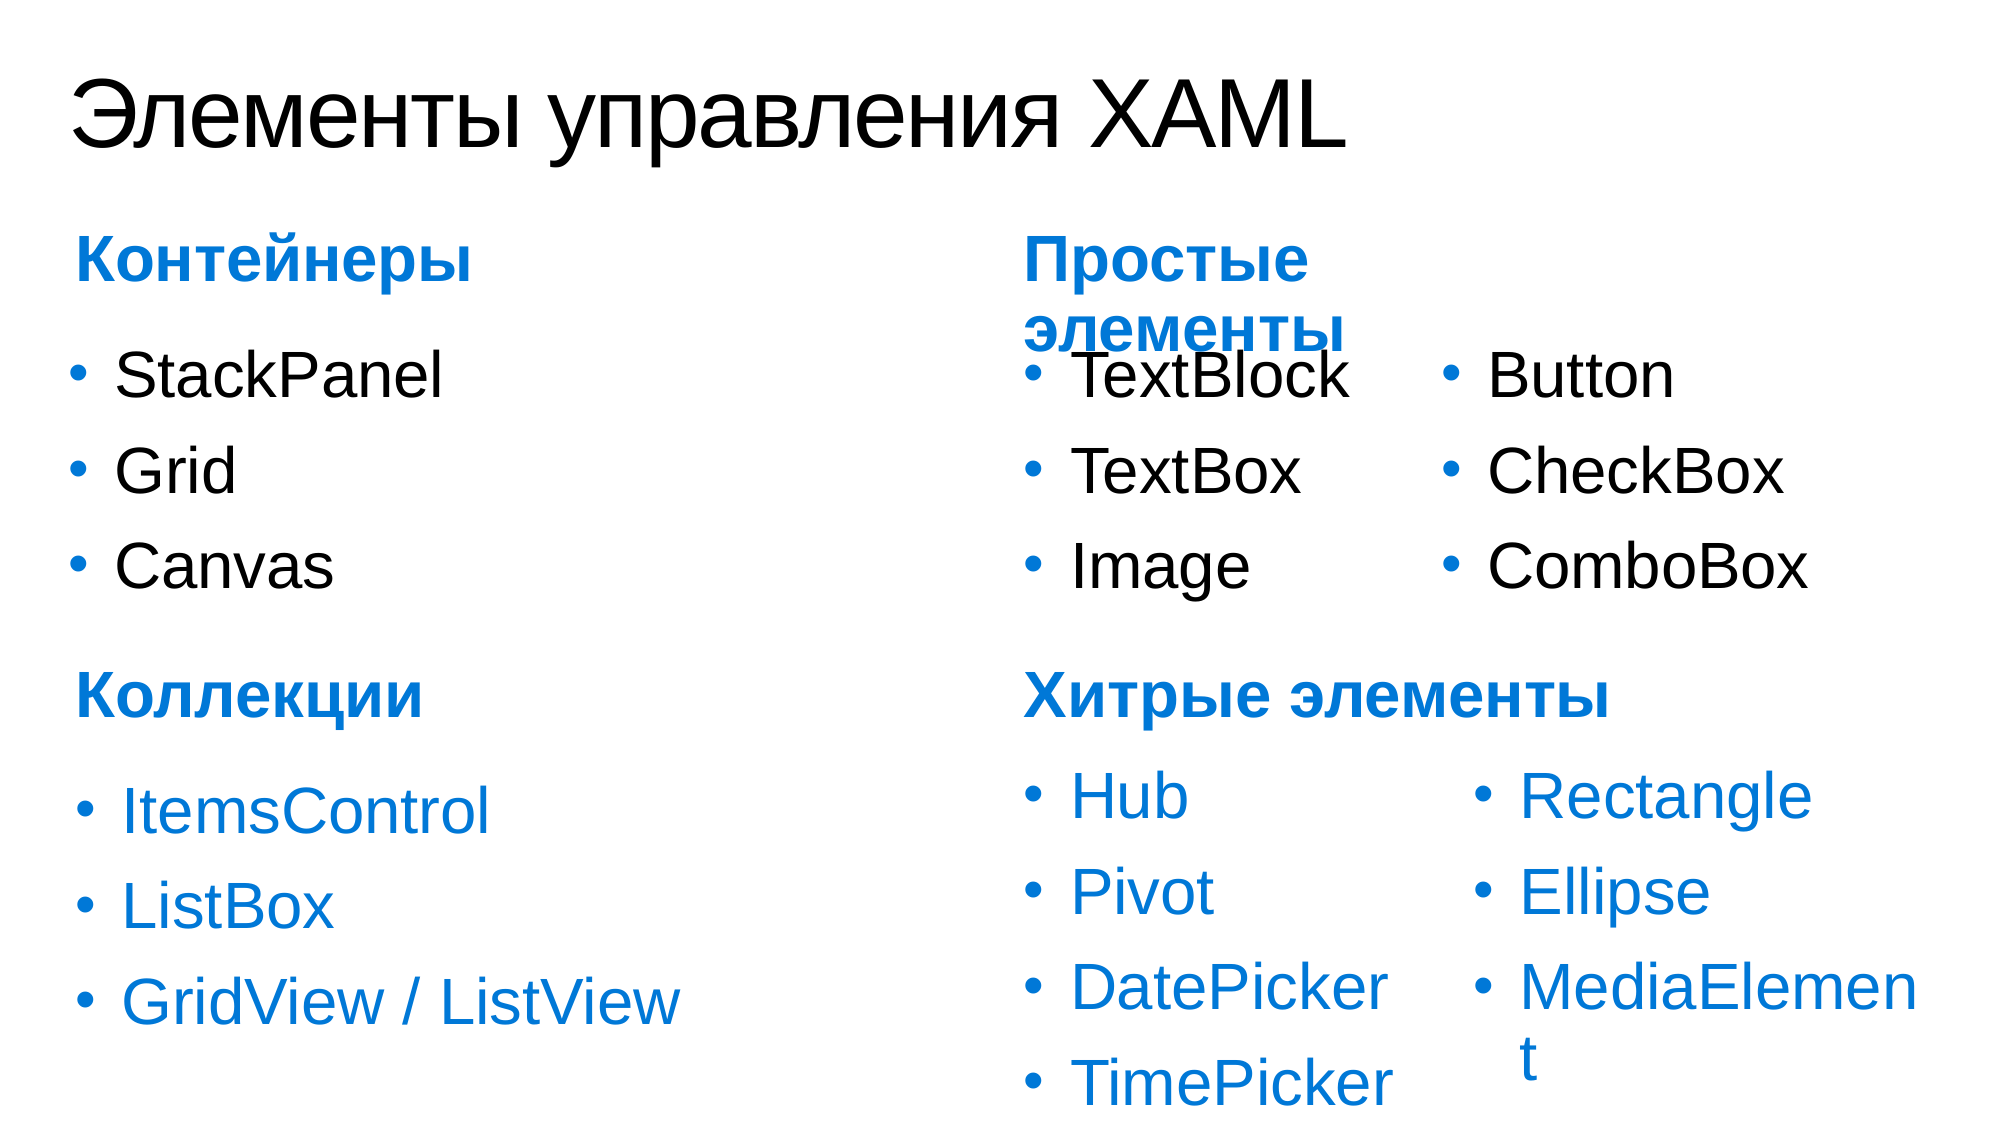

# Элементы управления XAML
Контейнеры
Простые элементы
StackPanel
Grid
Canvas
TextBlock
TextBox
Image
Button
CheckBox
ComboBox
Коллекции
Хитрые элементы
Hub
Pivot
DatePicker
TimePicker
Rectangle
Ellipse
MediaElement

ItemsControl
ListBox
GridView / ListView